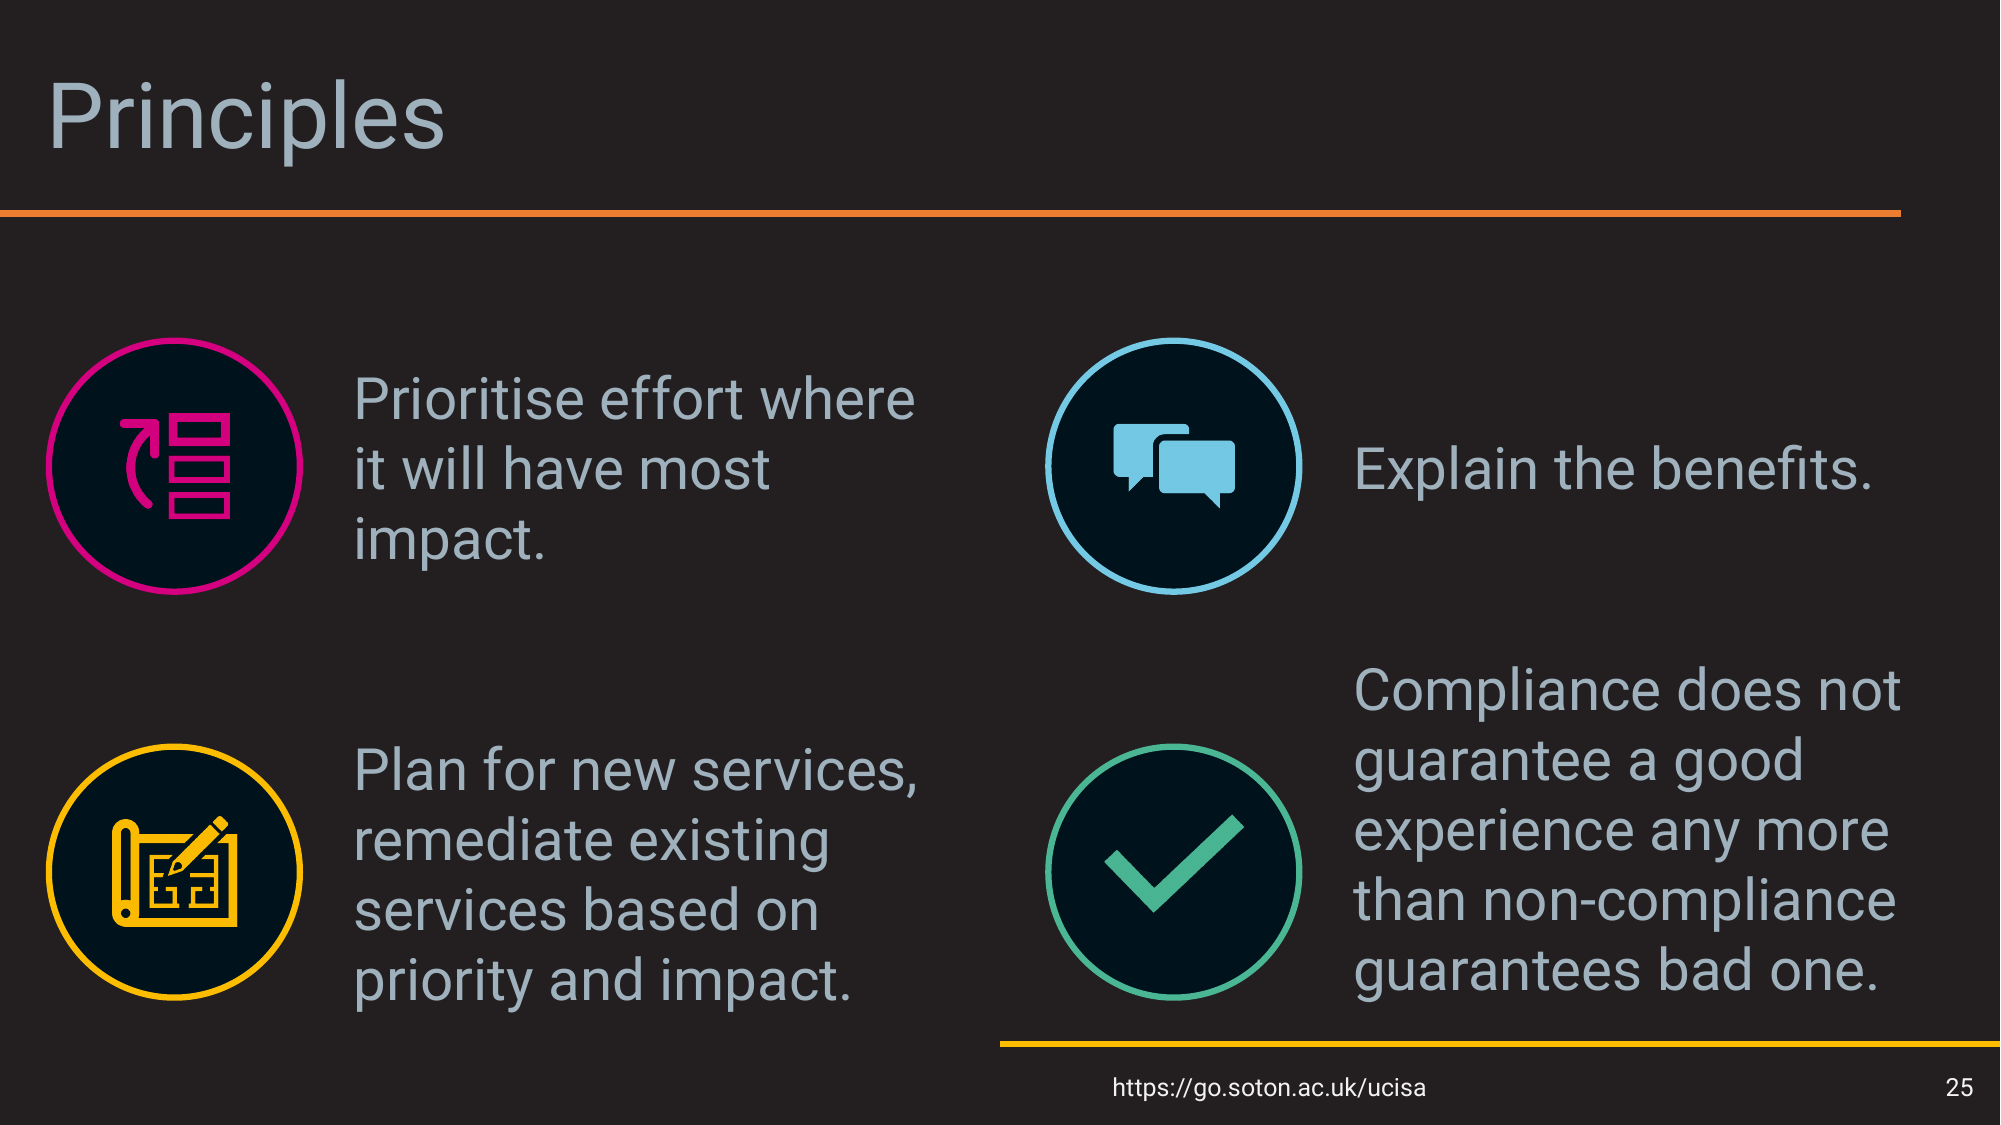

# Principles
Prioritise effort where it will have most impact.
Explain the benefits.
Plan for new services, remediate existing services based on priority and impact.
Compliance does not guarantee a good experience any more than non-compliance guarantees bad one.

25
https://go.soton.ac.uk/ucisa